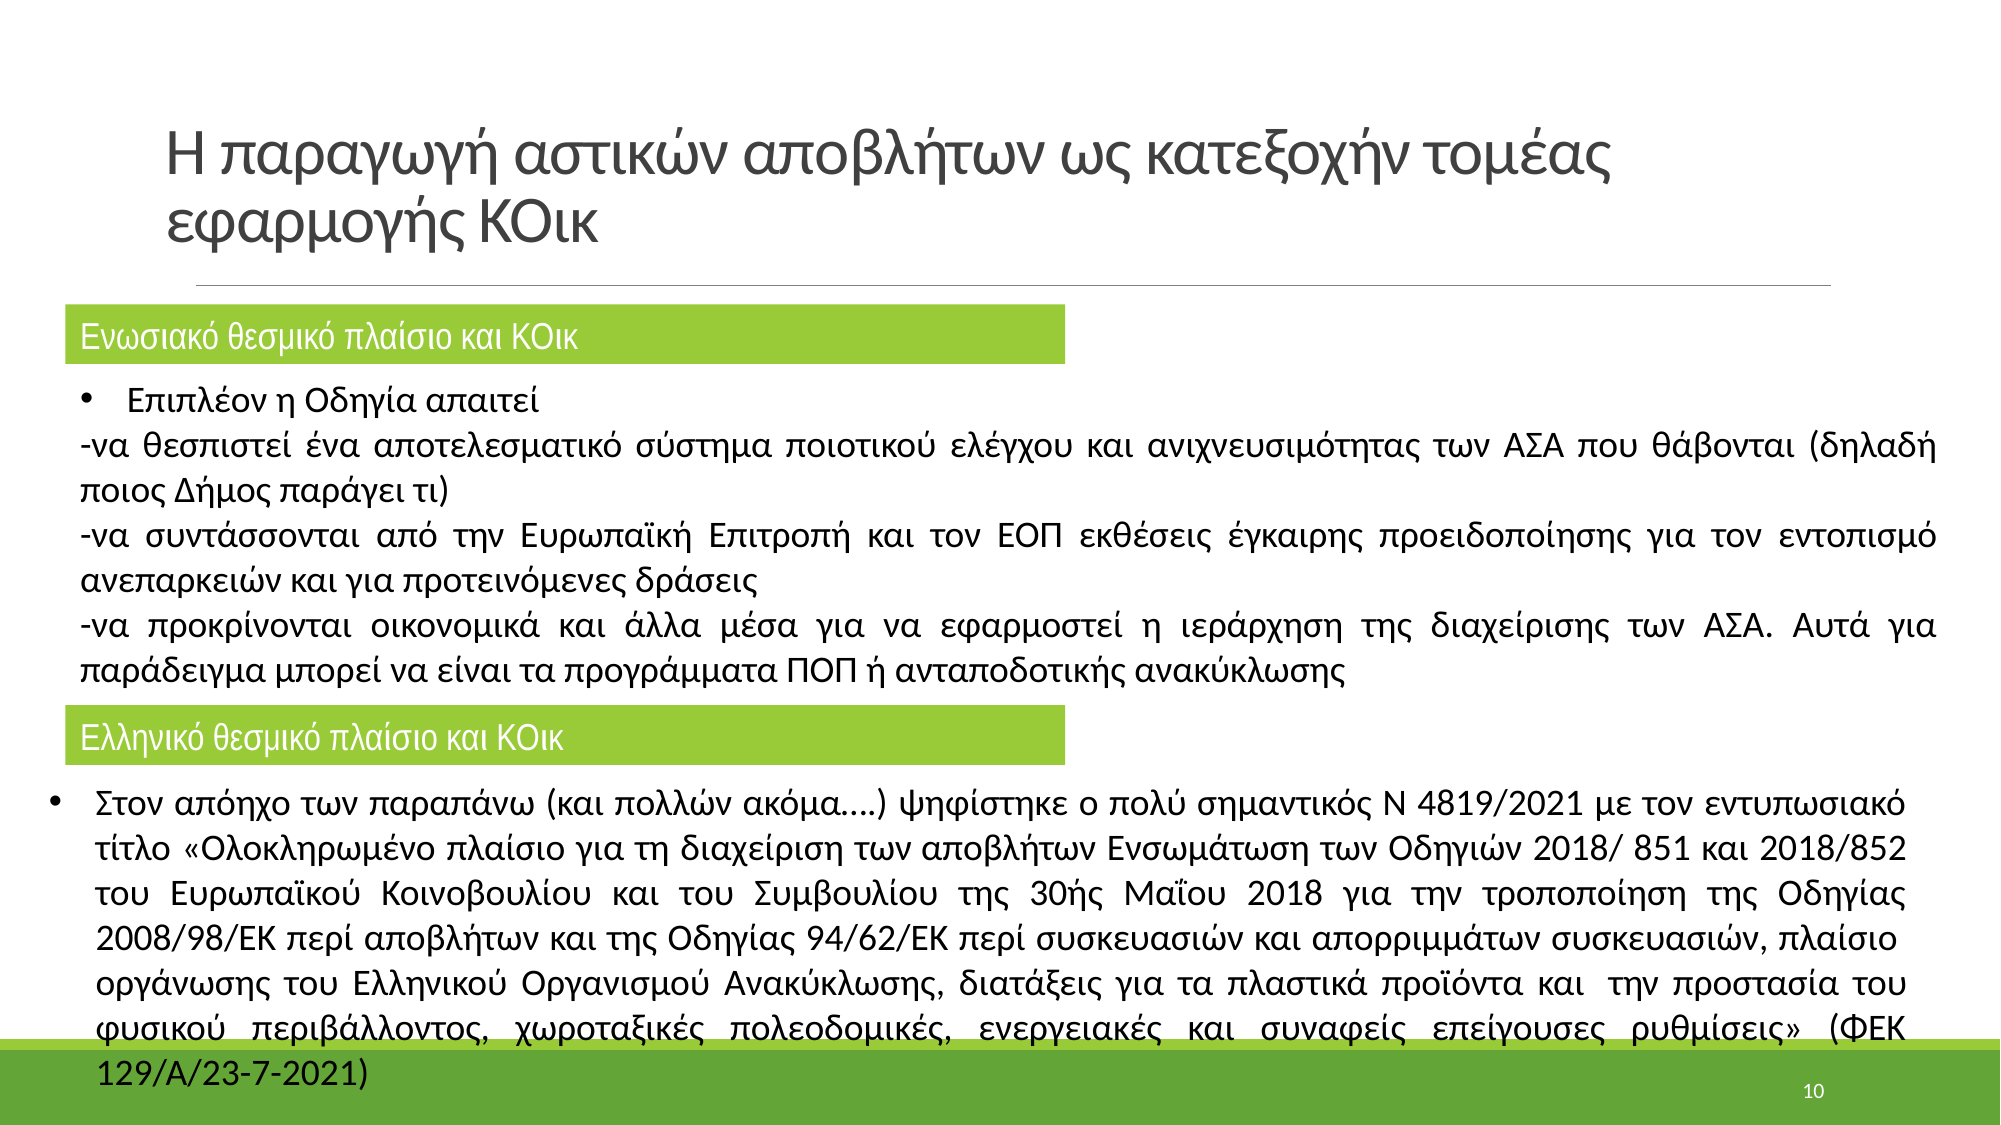

H παραγωγή αστικών αποβλήτων ως κατεξοχήν τομέας εφαρμογής ΚΟικ
Ενωσιακό θεσμικό πλαίσιο και ΚΟικ
Επιπλέον η Οδηγία απαιτεί
-να θεσπιστεί ένα αποτελεσματικό σύστημα ποιοτικού ελέγχου και ανιχνευσιμότητας των ΑΣΑ που θάβονται (δηλαδή ποιος Δήμος παράγει τι)
-να συντάσσονται από την Ευρωπαϊκή Επιτροπή και τον ΕΟΠ εκθέσεις έγκαιρης προειδοποίησης για τον εντοπισμό ανεπαρκειών και για προτεινόμενες δράσεις
-να προκρίνονται οικονομικά και άλλα μέσα για να εφαρμοστεί η ιεράρχηση της διαχείρισης των ΑΣΑ. Αυτά για παράδειγμα μπορεί να είναι τα προγράμματα ΠΟΠ ή ανταποδοτικής ανακύκλωσης
Ελληνικό θεσμικό πλαίσιο και ΚΟικ
Στον απόηχο των παραπάνω (και πολλών ακόμα….) ψηφίστηκε ο πολύ σημαντικός Ν 4819/2021 με τον εντυπωσιακό τίτλο «Ολοκληρωμένο πλαίσιο για τη διαχείριση των αποβλήτων Ενσωμάτωση των Οδηγιών 2018/ 851 και 2018/852 του Ευρωπαϊκού Κοινοβουλίου και του Συμβουλίου της 30ής Μαΐου 2018 για την τροποποίηση της Οδηγίας 2008/98/ΕΚ περί αποβλήτων και της Οδηγίας 94/62/ΕΚ περί συσκευασιών και απορριμμάτων συσκευασιών, πλαίσιο  οργάνωσης του Ελληνικού Οργανισμού Ανακύκλωσης, διατάξεις για τα πλαστικά προϊόντα και  την προστασία του φυσικού περιβάλλοντος, χωροταξικές πολεοδομικές, ενεργειακές και συναφείς επείγουσες ρυθμίσεις» (ΦΕΚ 129/Α/23-7-2021)
10